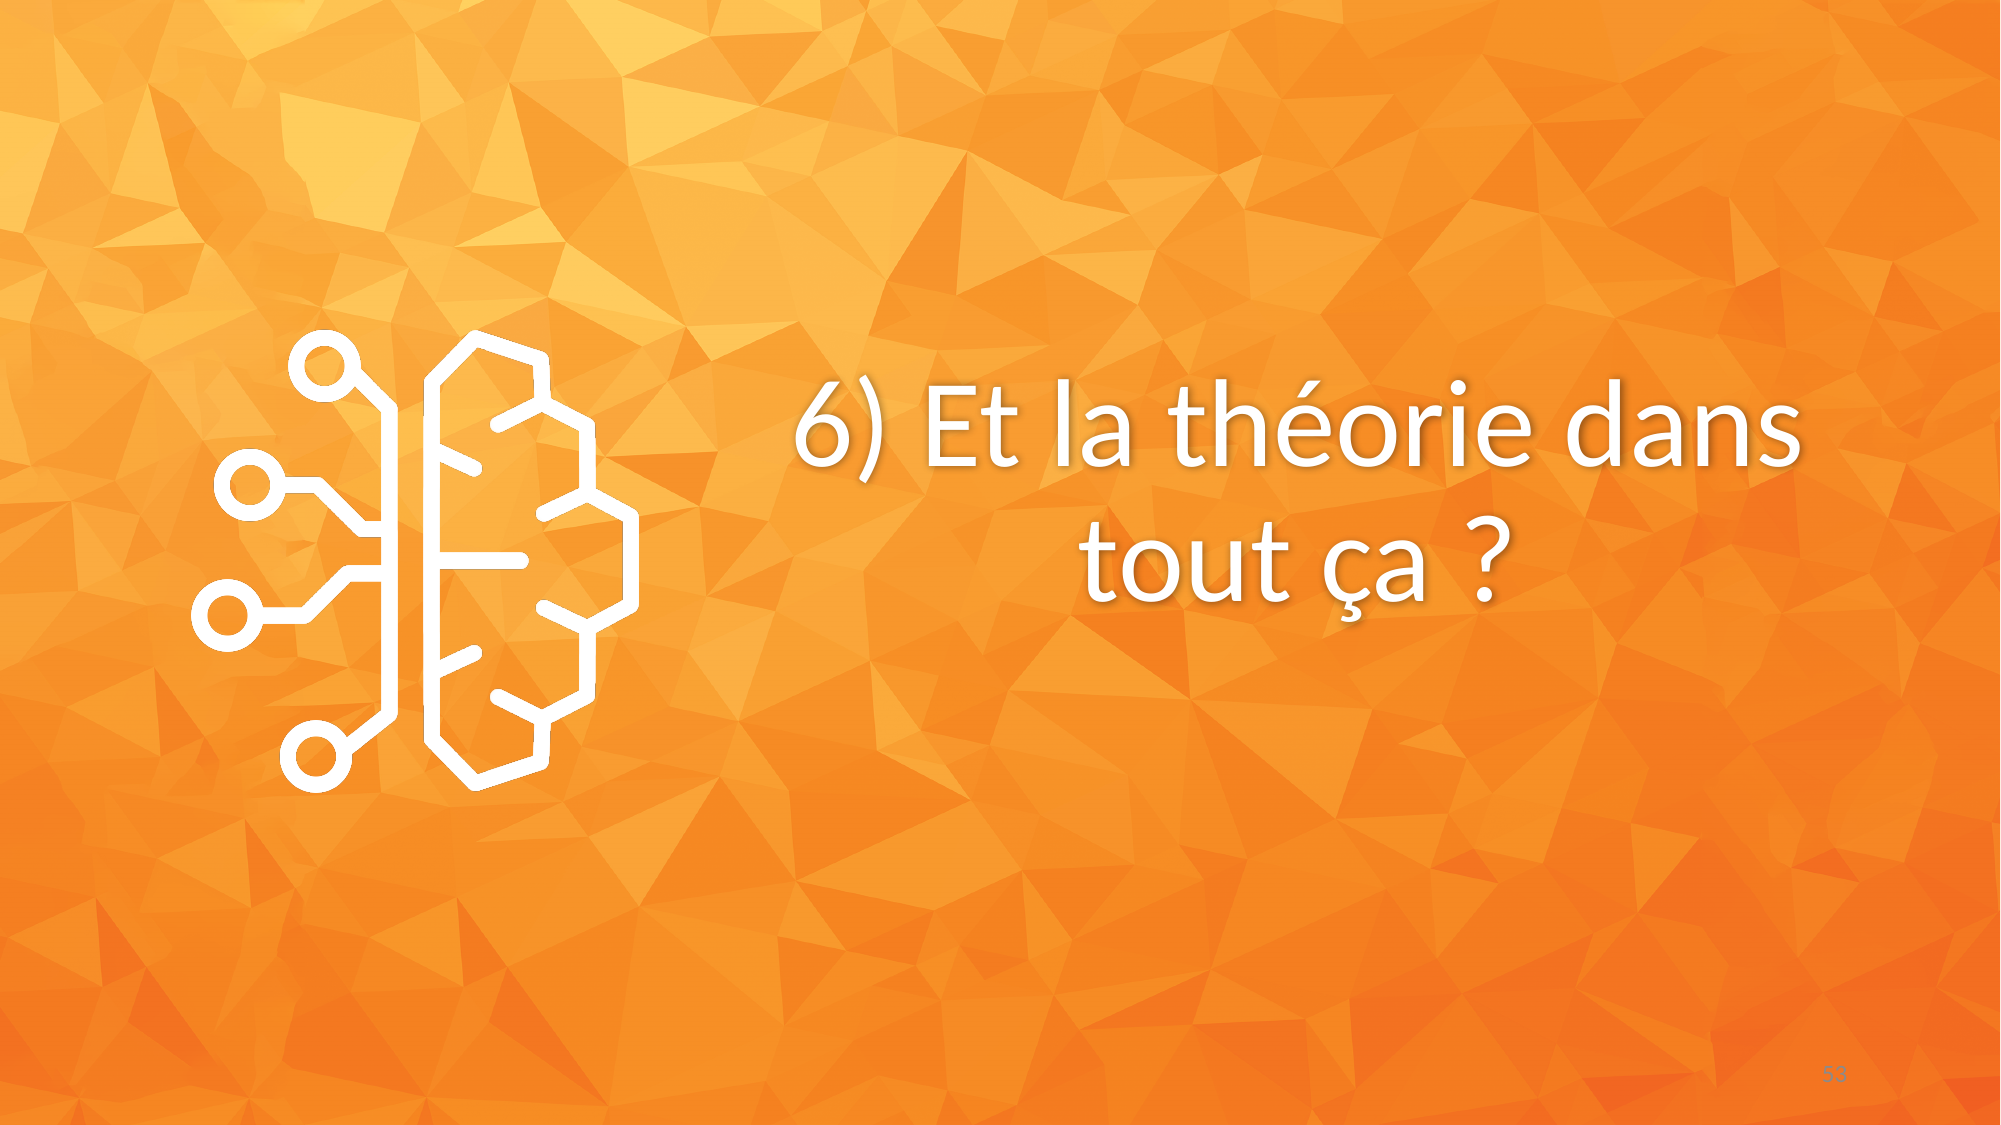

# 6) Et la théorie dans tout ça ?

53